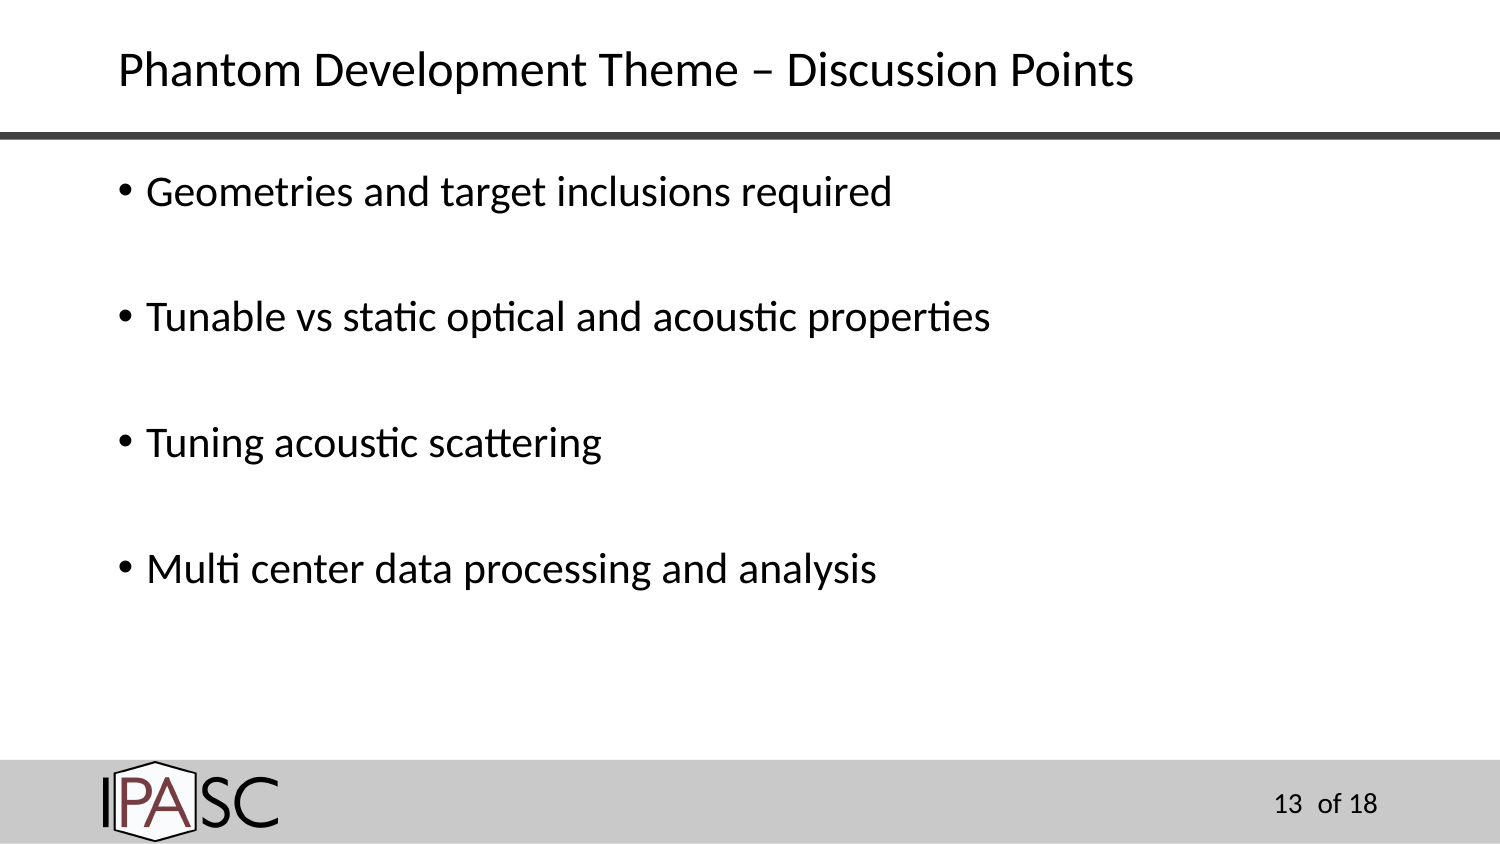

# Phantom Development Theme – Discussion Points
Geometries and target inclusions required

Tunable vs static optical and acoustic properties

Tuning acoustic scattering

Multi center data processing and analysis

13
of 18